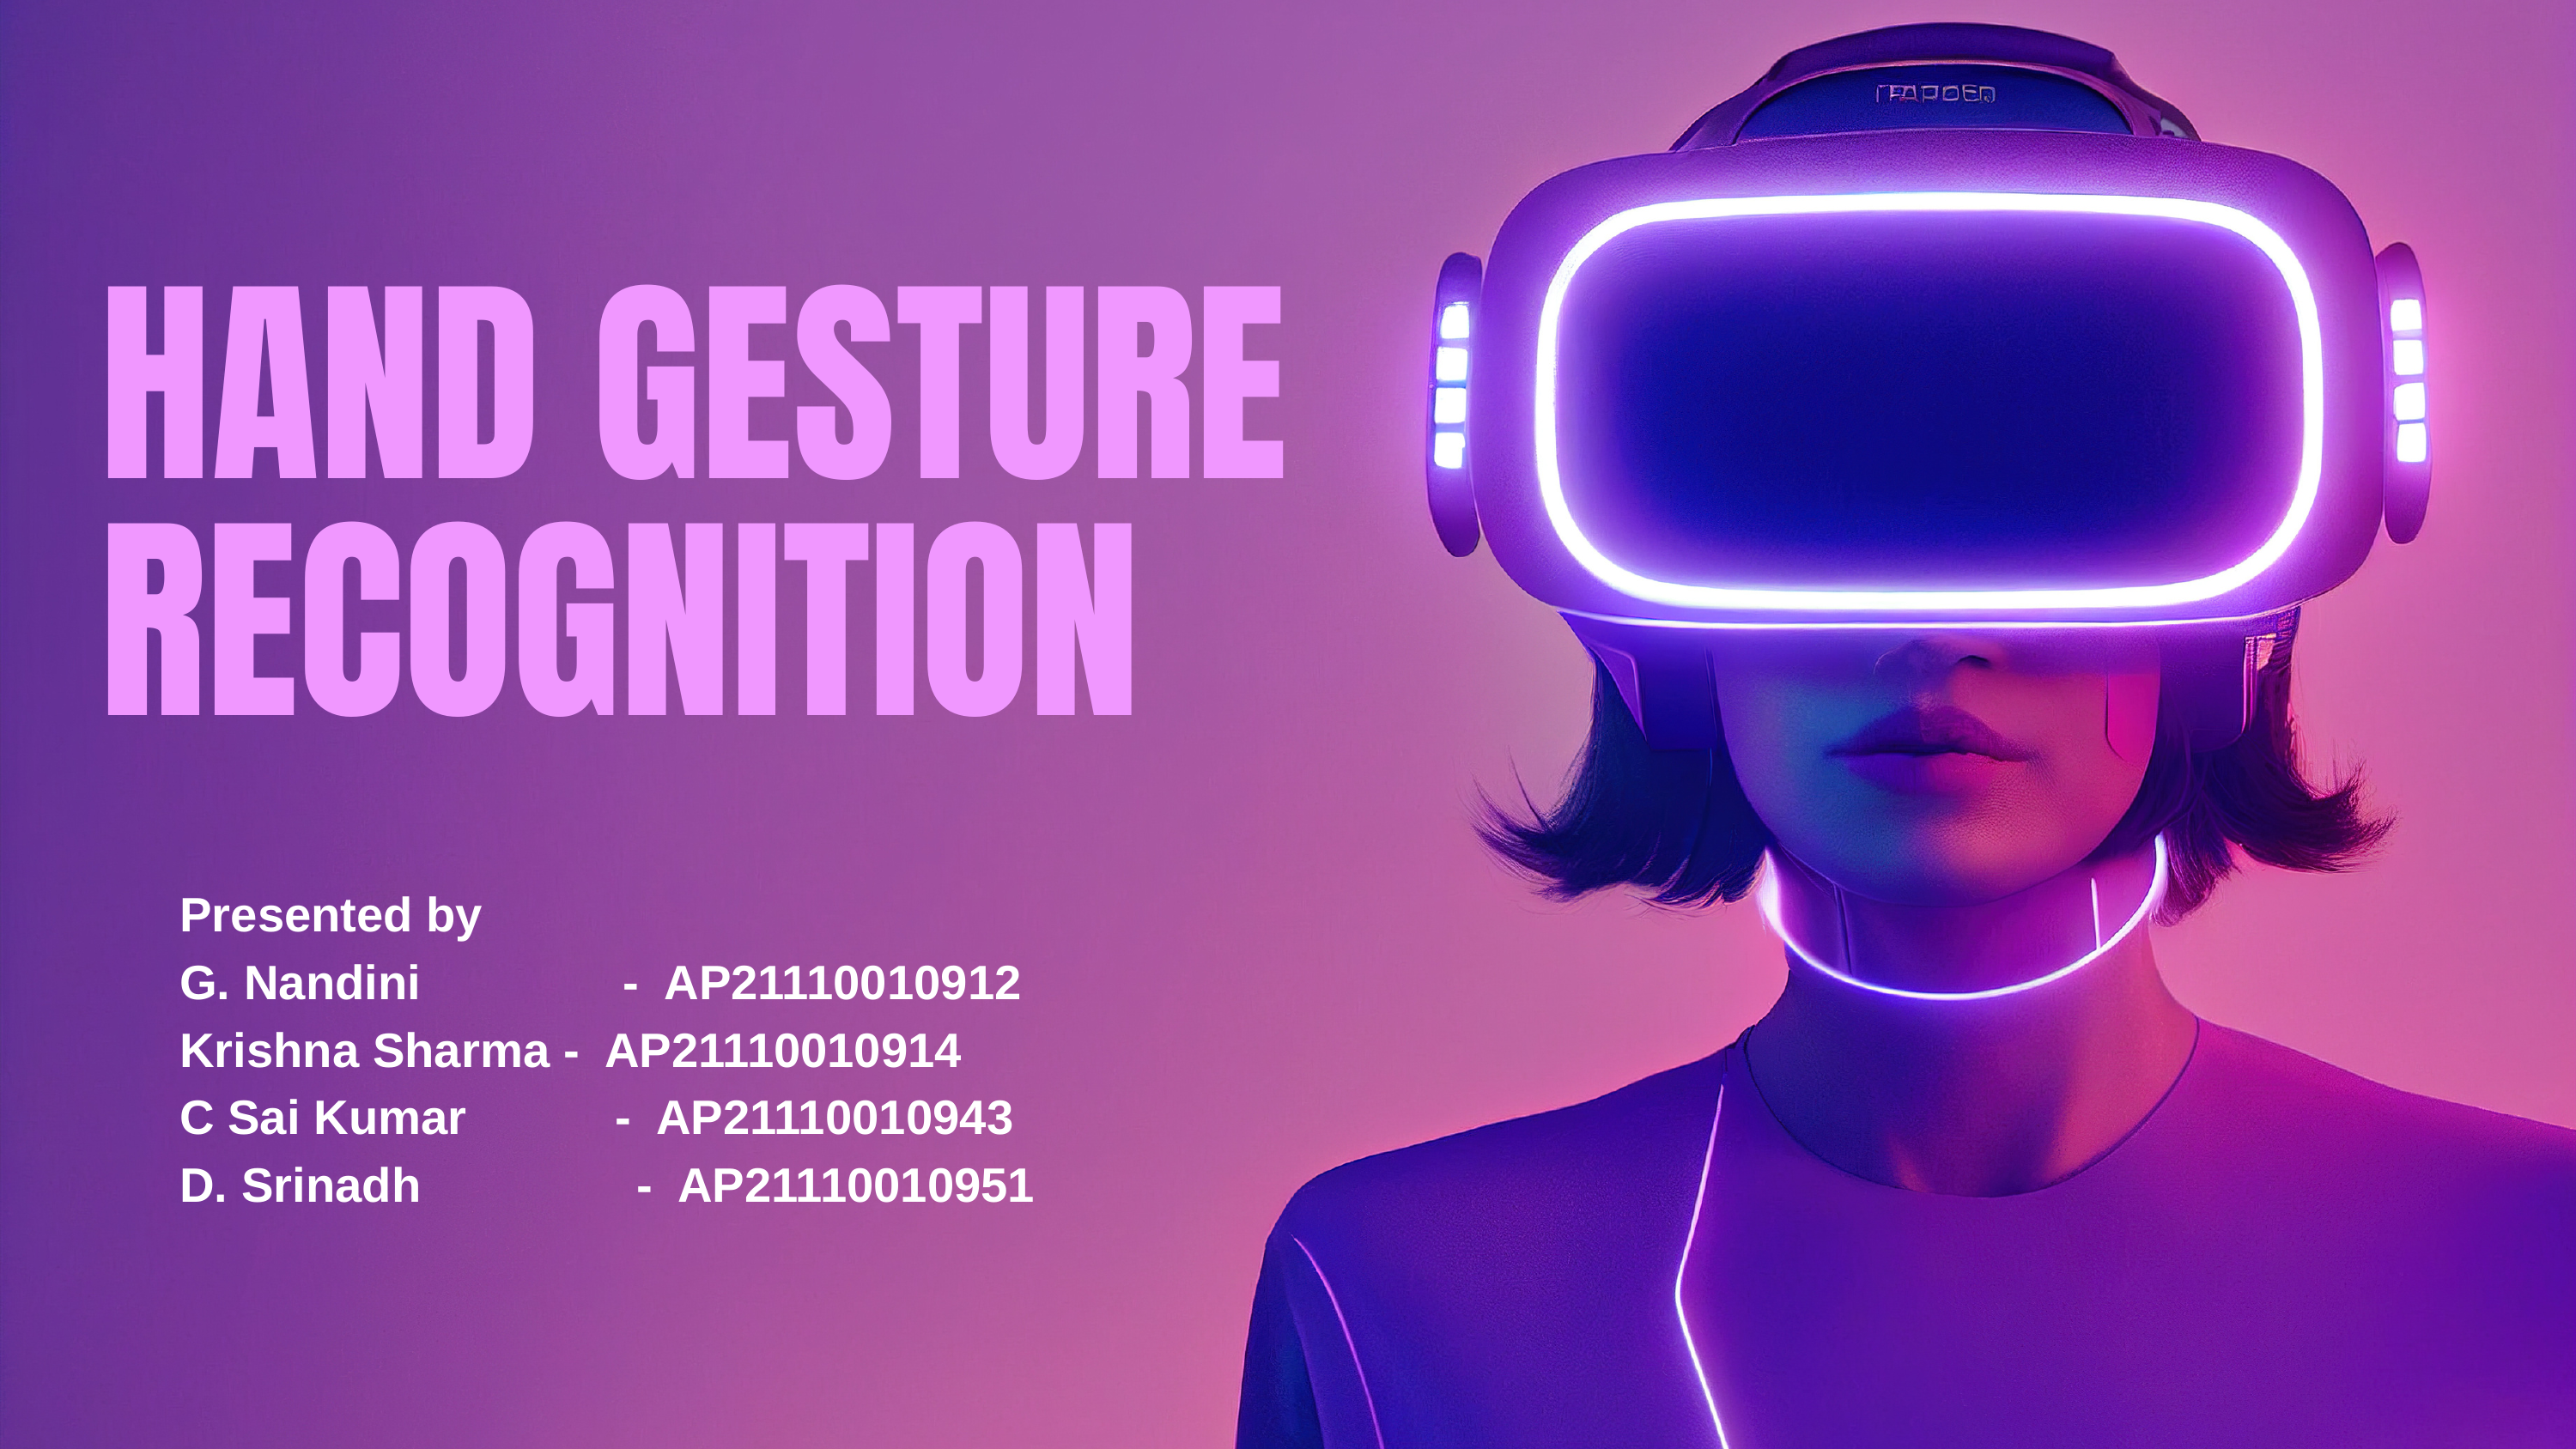

HAND GESTURE RECOGNITION
Presented by
G. Nandini               -  AP21110010912
Krishna Sharma -  AP21110010914
C Sai Kumar           -  AP21110010943
D. Srinadh                -  AP21110010951